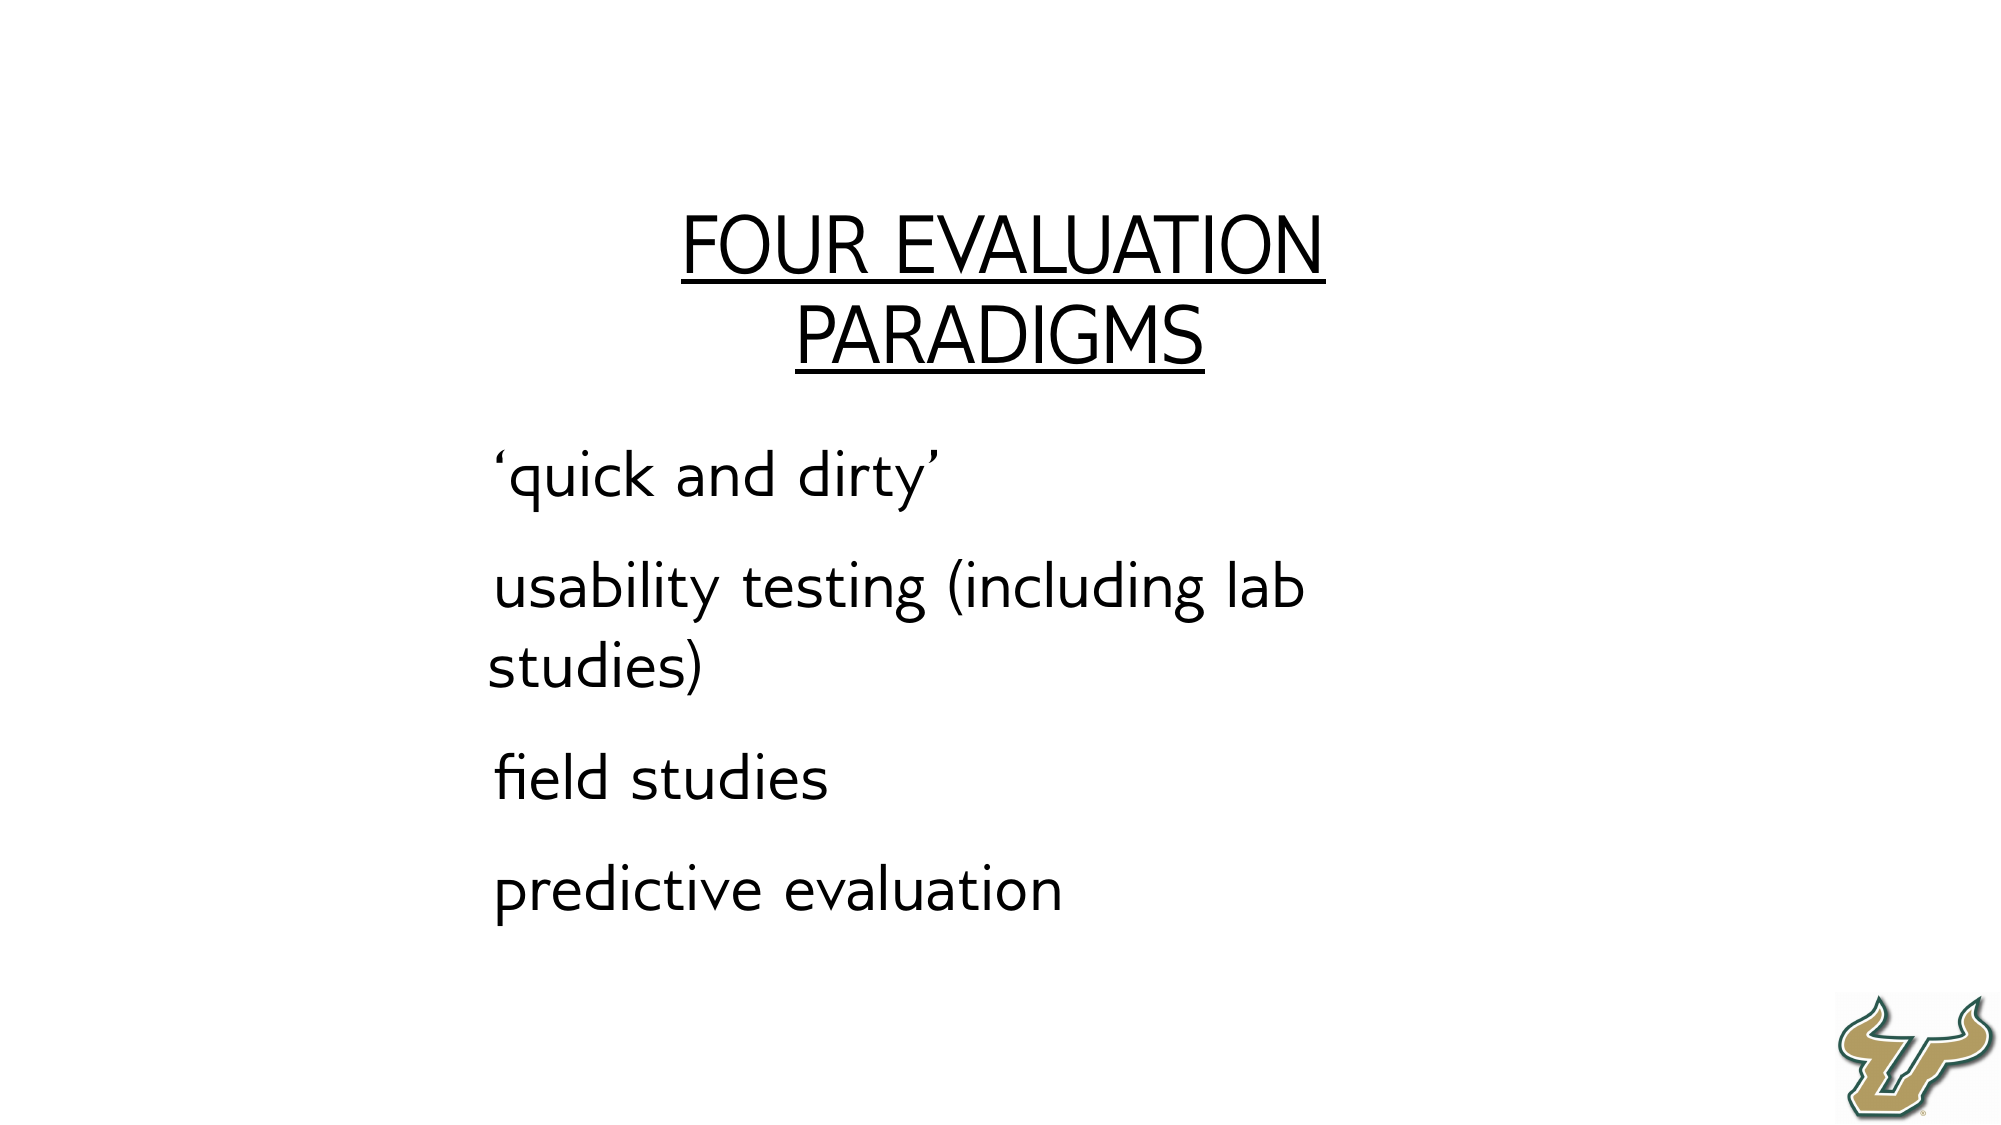

Four Evaluation Paradigms
‘quick and dirty’
usability testing (including lab studies)
field studies
predictive evaluation